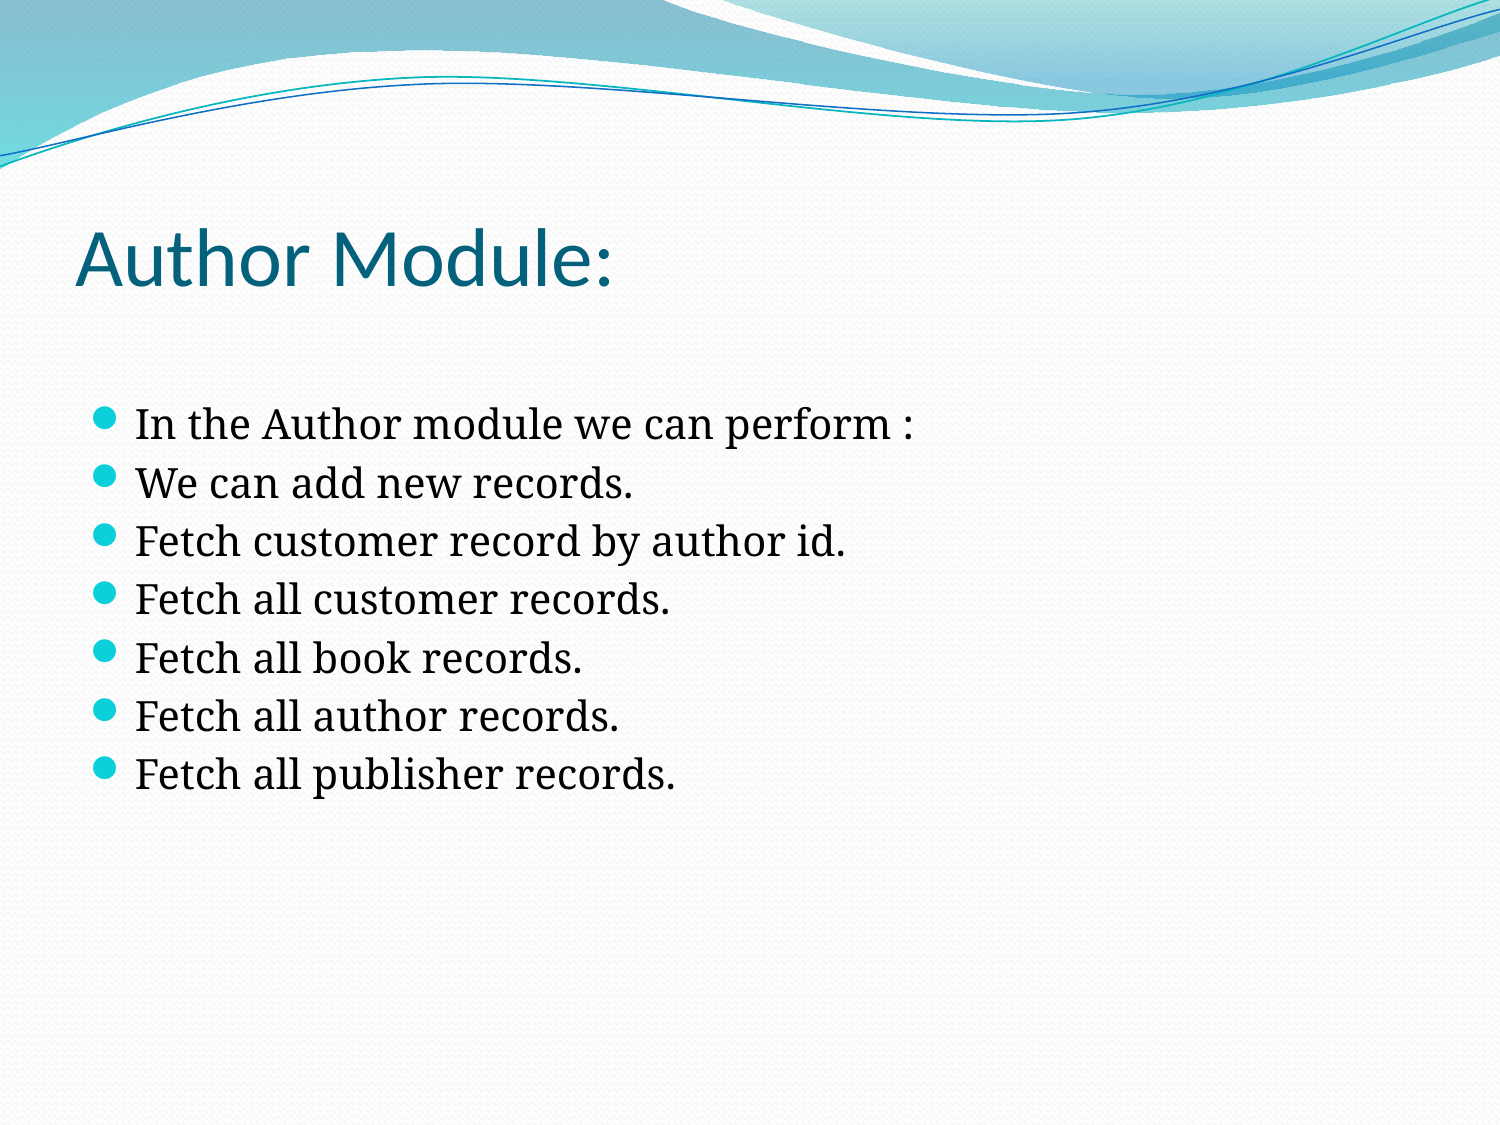

# Author Module:

In the Author module we can perform :
We can add new records.
Fetch customer record by author id.
Fetch all customer records.
Fetch all book records.
Fetch all author records.
Fetch all publisher records.